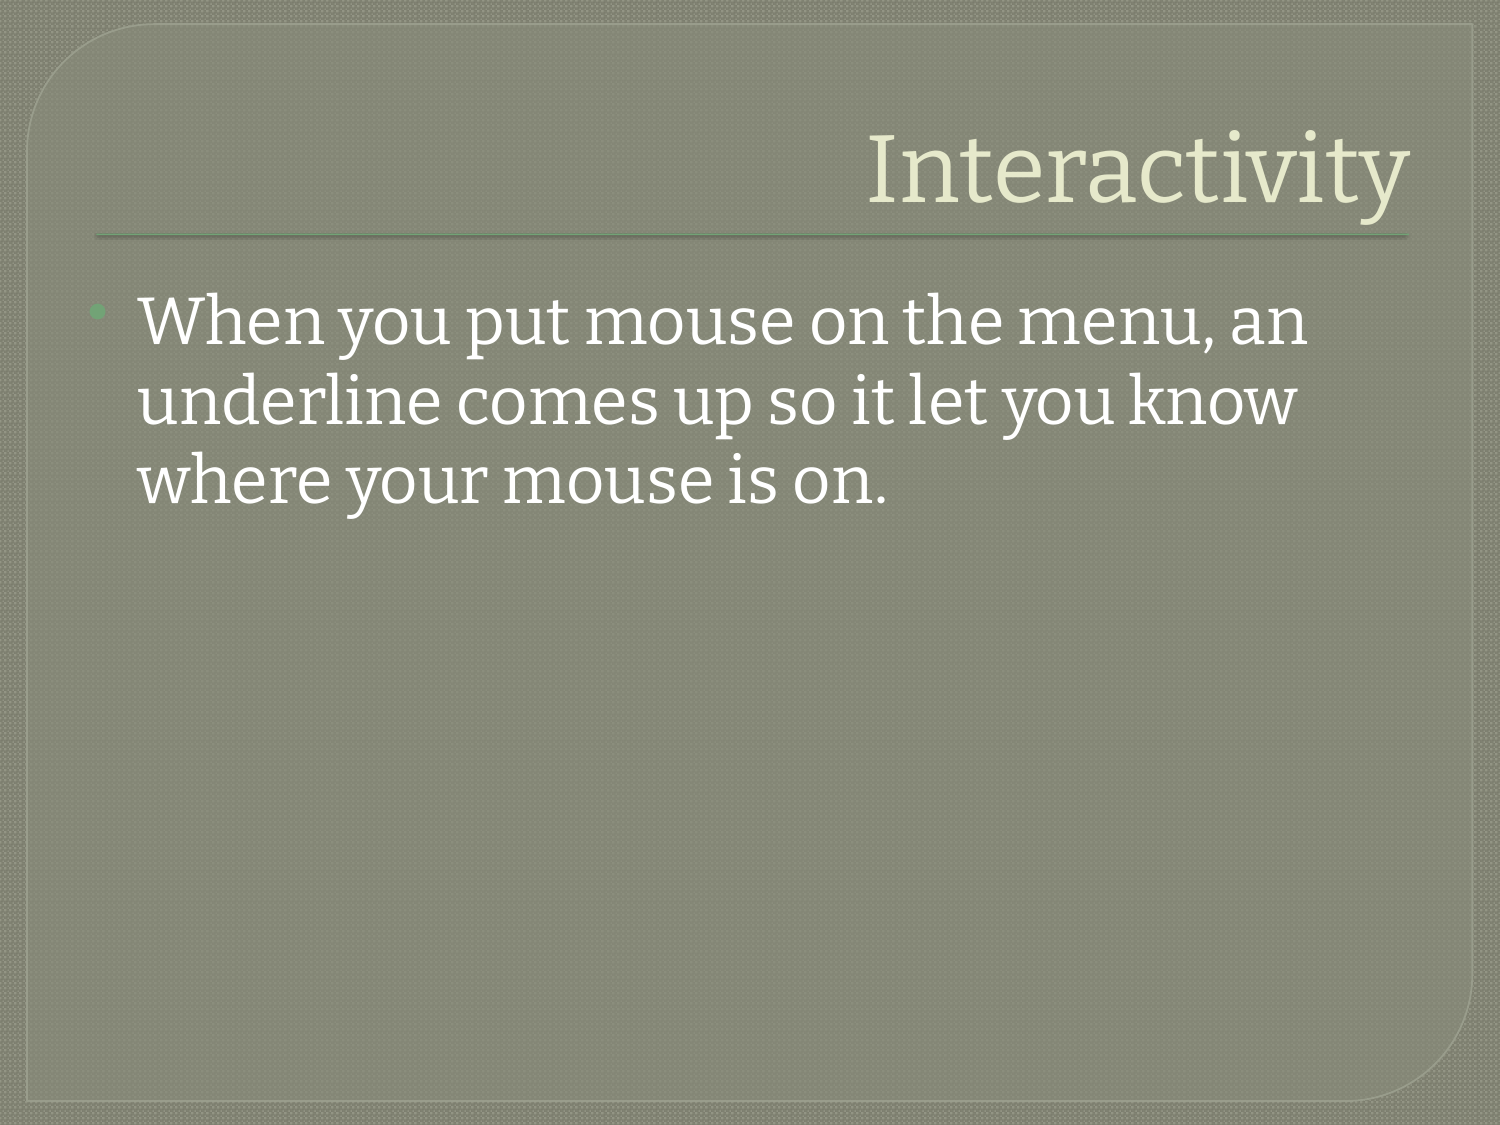

# Interactivity
When you put mouse on the menu, an underline comes up so it let you know where your mouse is on.